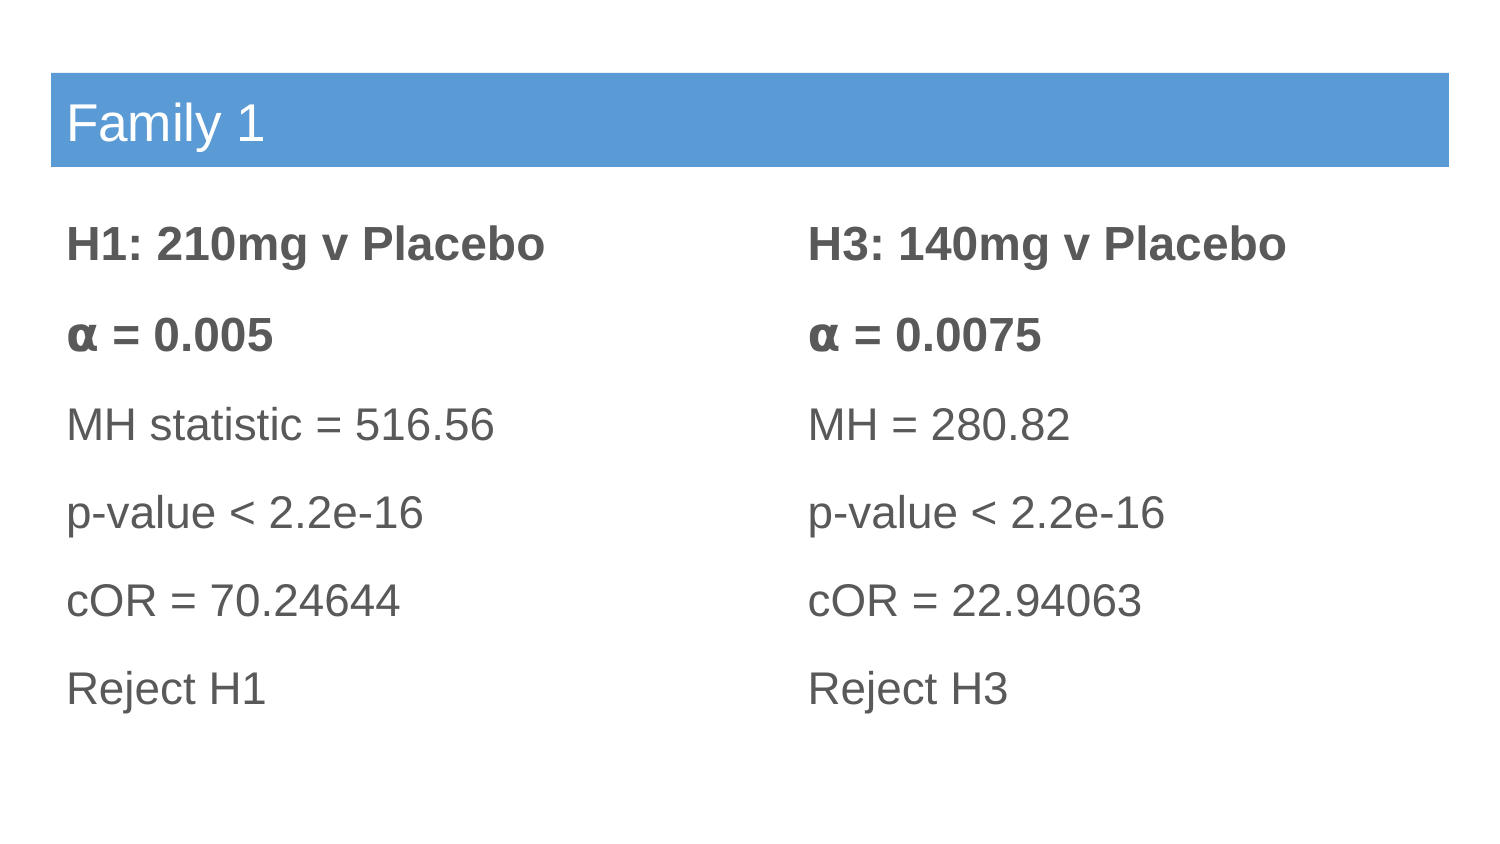

# Family 1
H1: 210mg v Placebo
⍺ = 0.005
MH statistic = 516.56
p-value < 2.2e-16
cOR = 70.24644
Reject H1
H3: 140mg v Placebo
⍺ = 0.0075
MH = 280.82
p-value < 2.2e-16
cOR = 22.94063
Reject H3